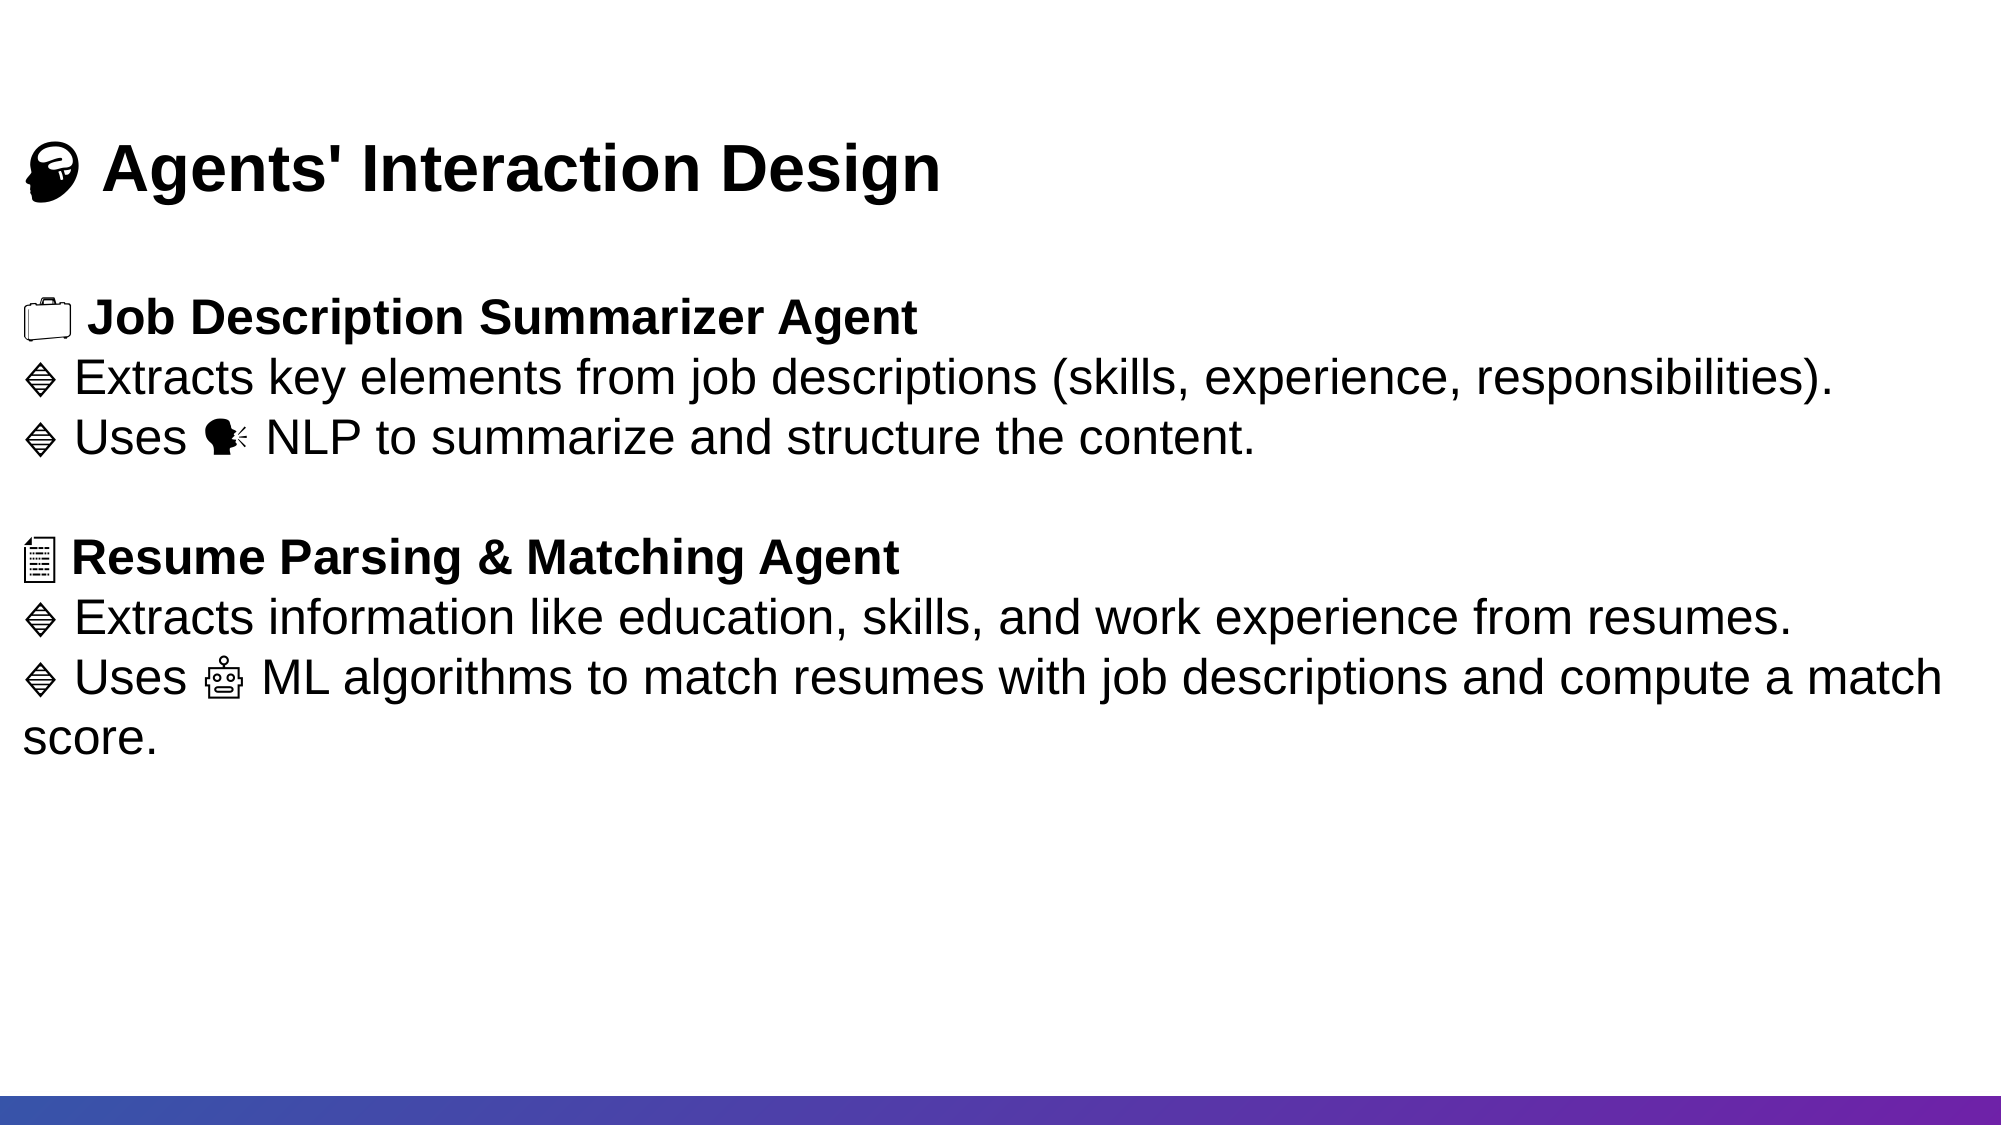

🧠 Agents' Interaction Design

💼 Job Description Summarizer Agent
🔹 Extracts key elements from job descriptions (skills, experience, responsibilities).
🔹 Uses 🗣️ NLP to summarize and structure the content.

📄 Resume Parsing & Matching Agent
🔹 Extracts information like education, skills, and work experience from resumes.
🔹 Uses 🤖 ML algorithms to match resumes with job descriptions and compute a match score.